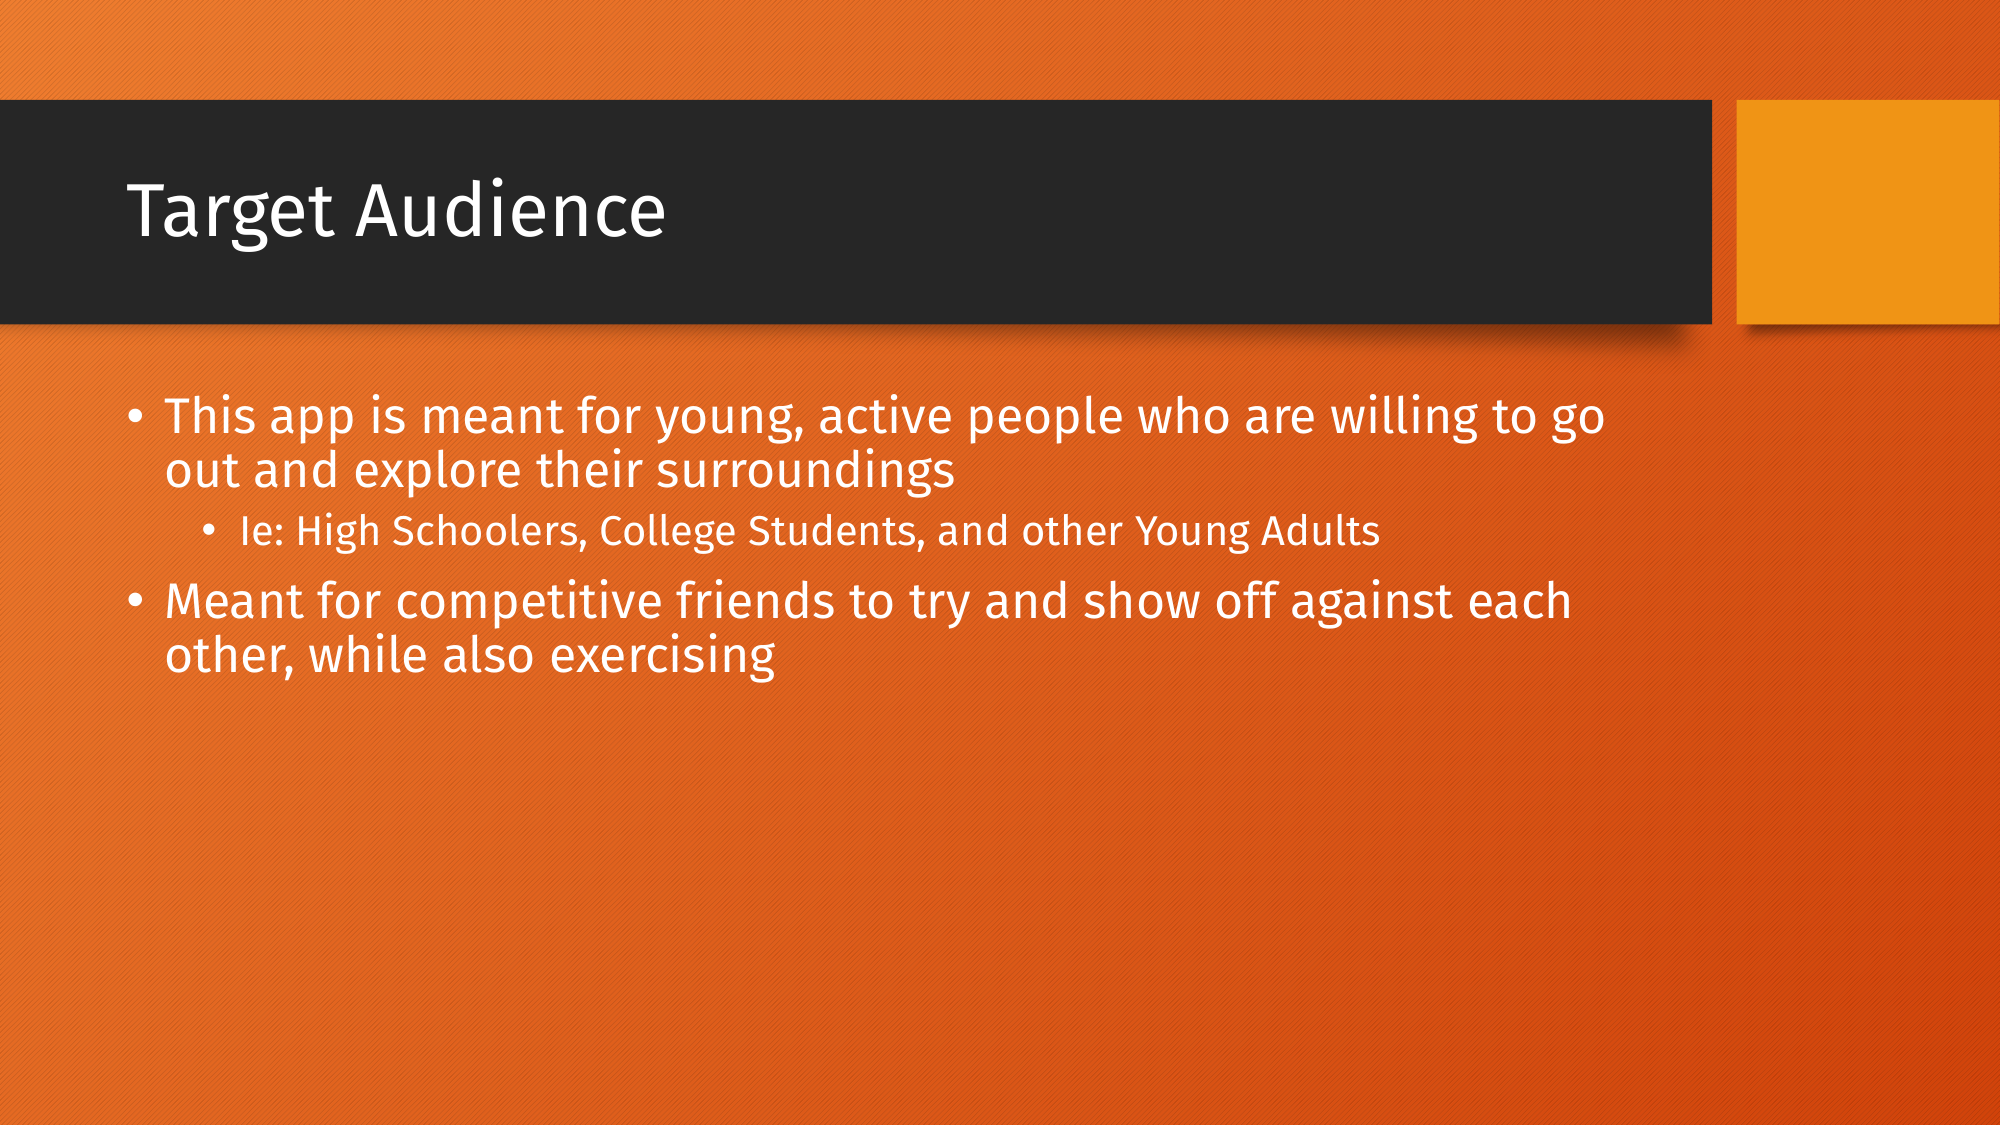

# Target Audience
This app is meant for young, active people who are willing to go out and explore their surroundings
Ie: High Schoolers, College Students, and other Young Adults
Meant for competitive friends to try and show off against each other, while also exercising